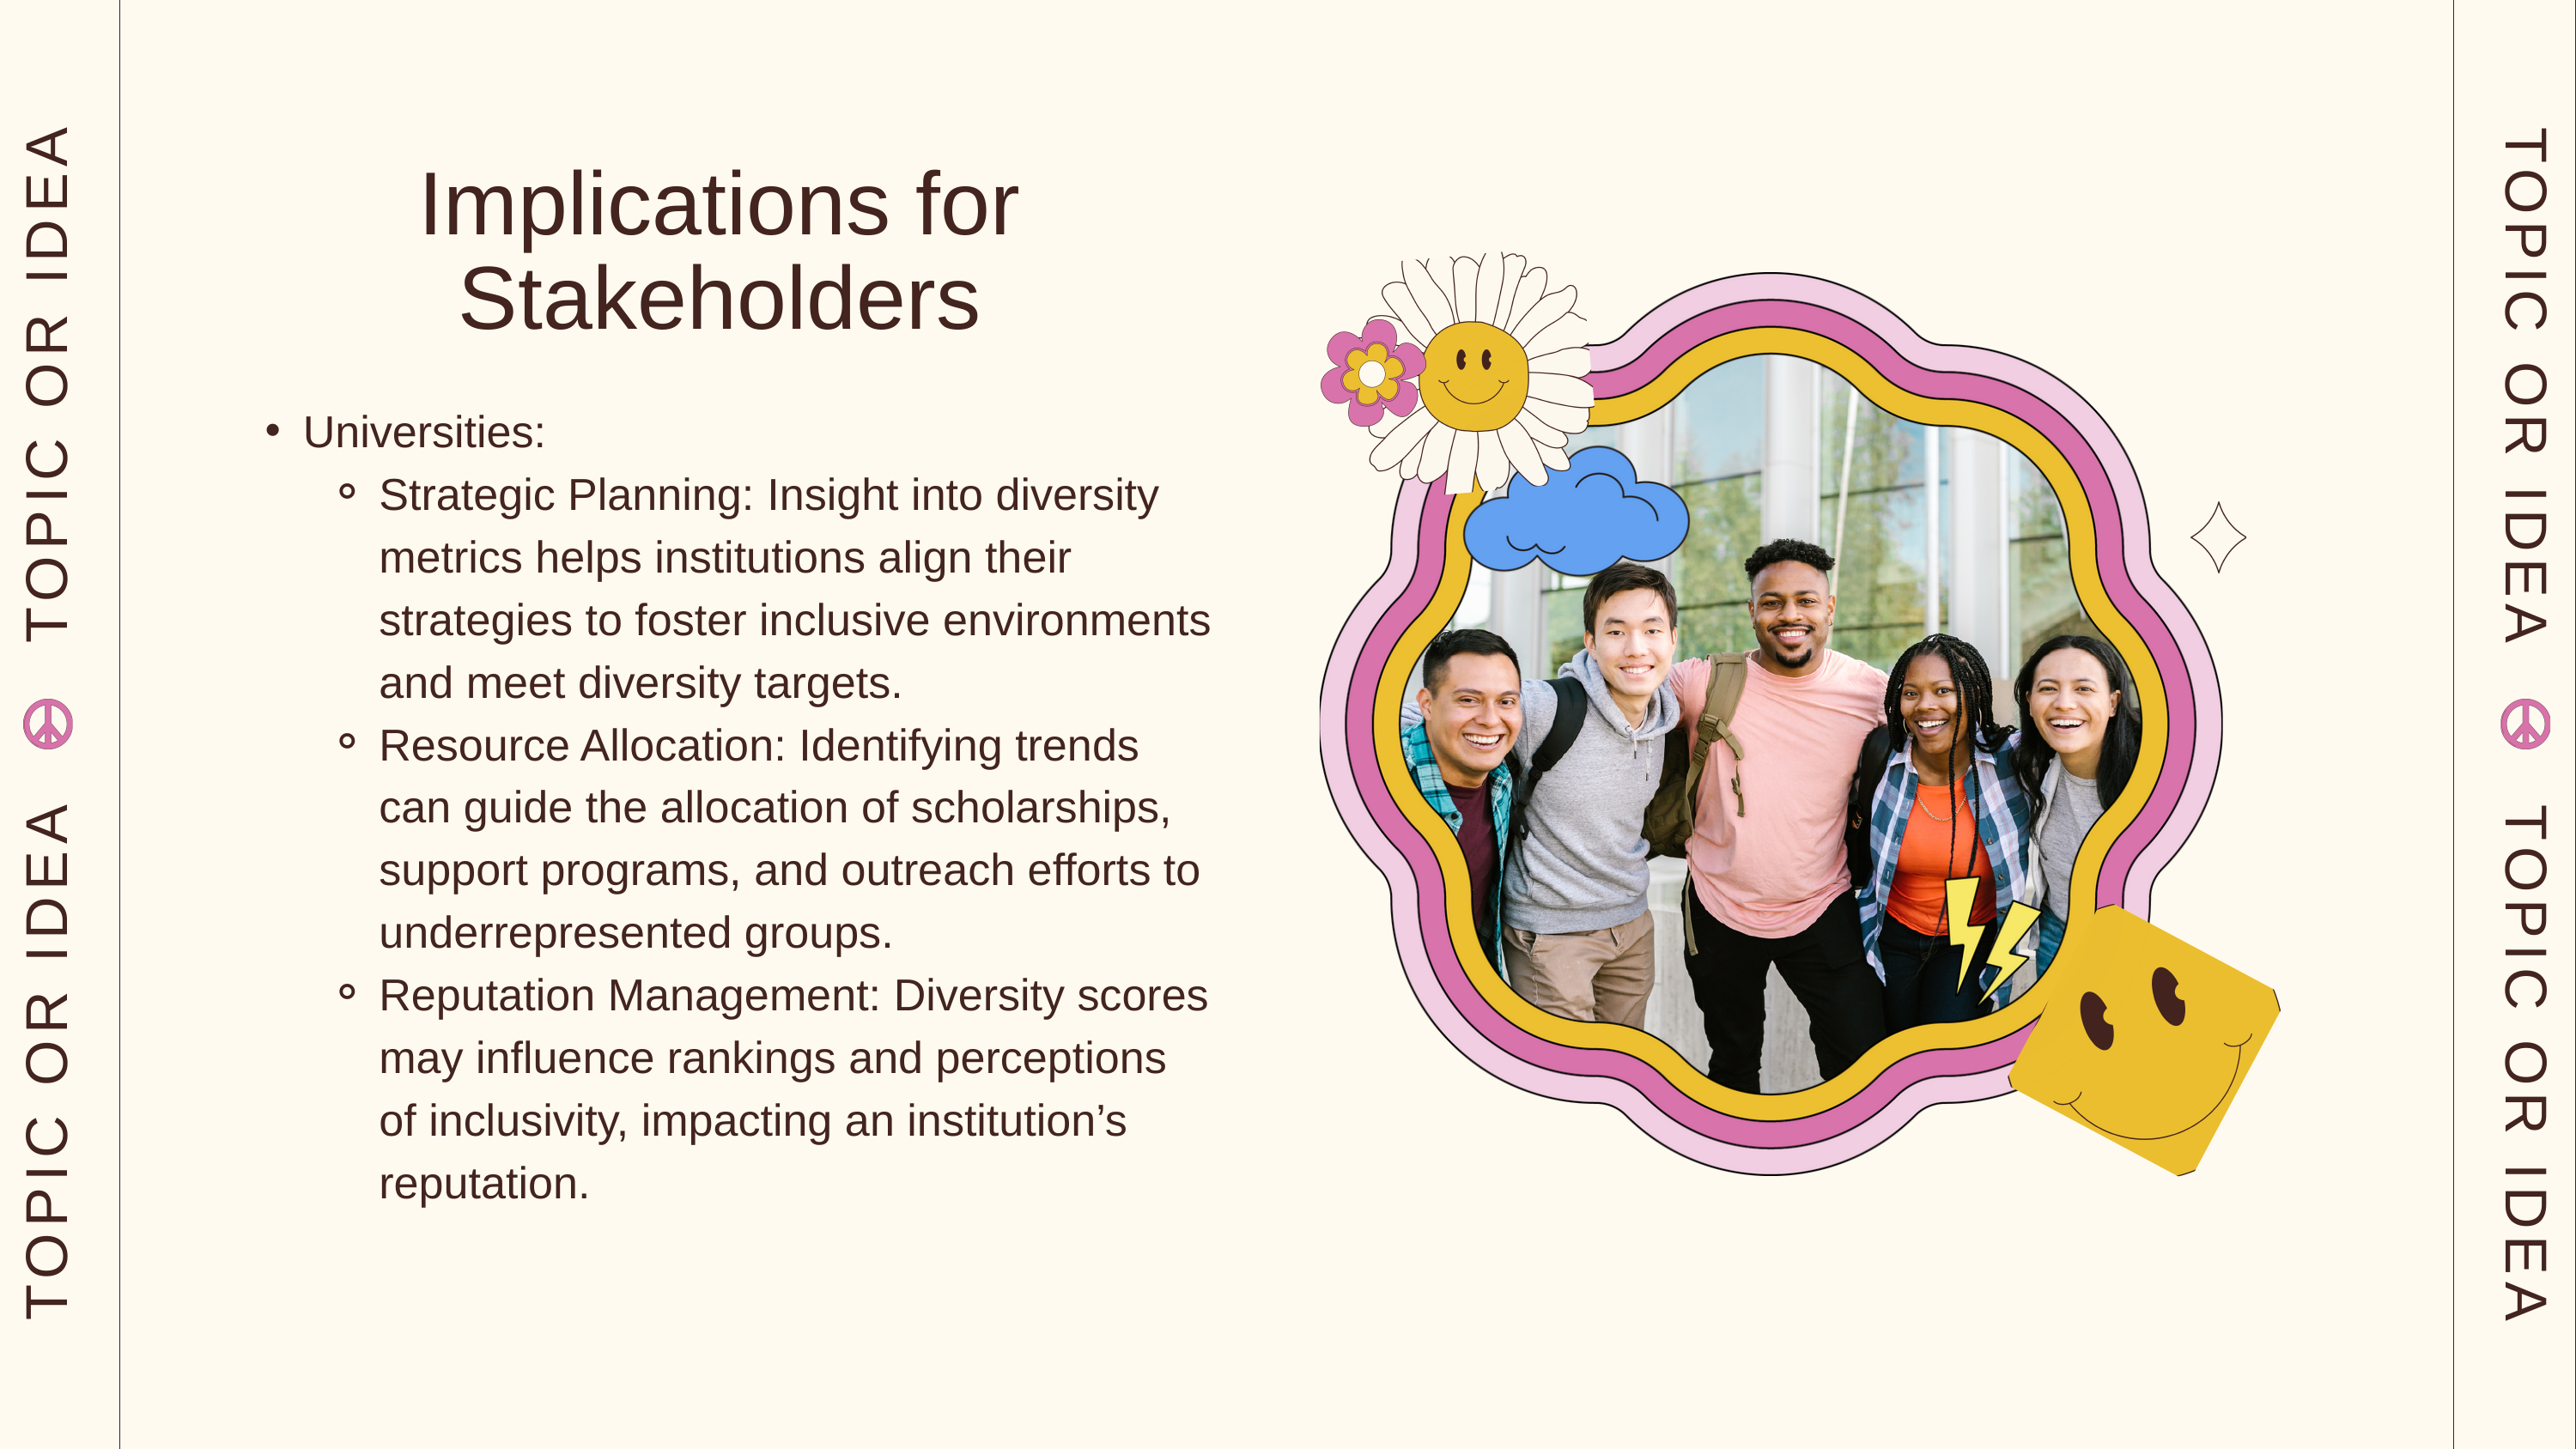

Implications for Stakeholders

Universities:
Strategic Planning: Insight into diversity metrics helps institutions align their strategies to foster inclusive environments and meet diversity targets.
Resource Allocation: Identifying trends can guide the allocation of scholarships, support programs, and outreach efforts to underrepresented groups.
Reputation Management: Diversity scores may influence rankings and perceptions of inclusivity, impacting an institution’s reputation.

TOPIC OR IDEA       TOPIC OR IDEA

TOPIC OR IDEA       TOPIC OR IDEA